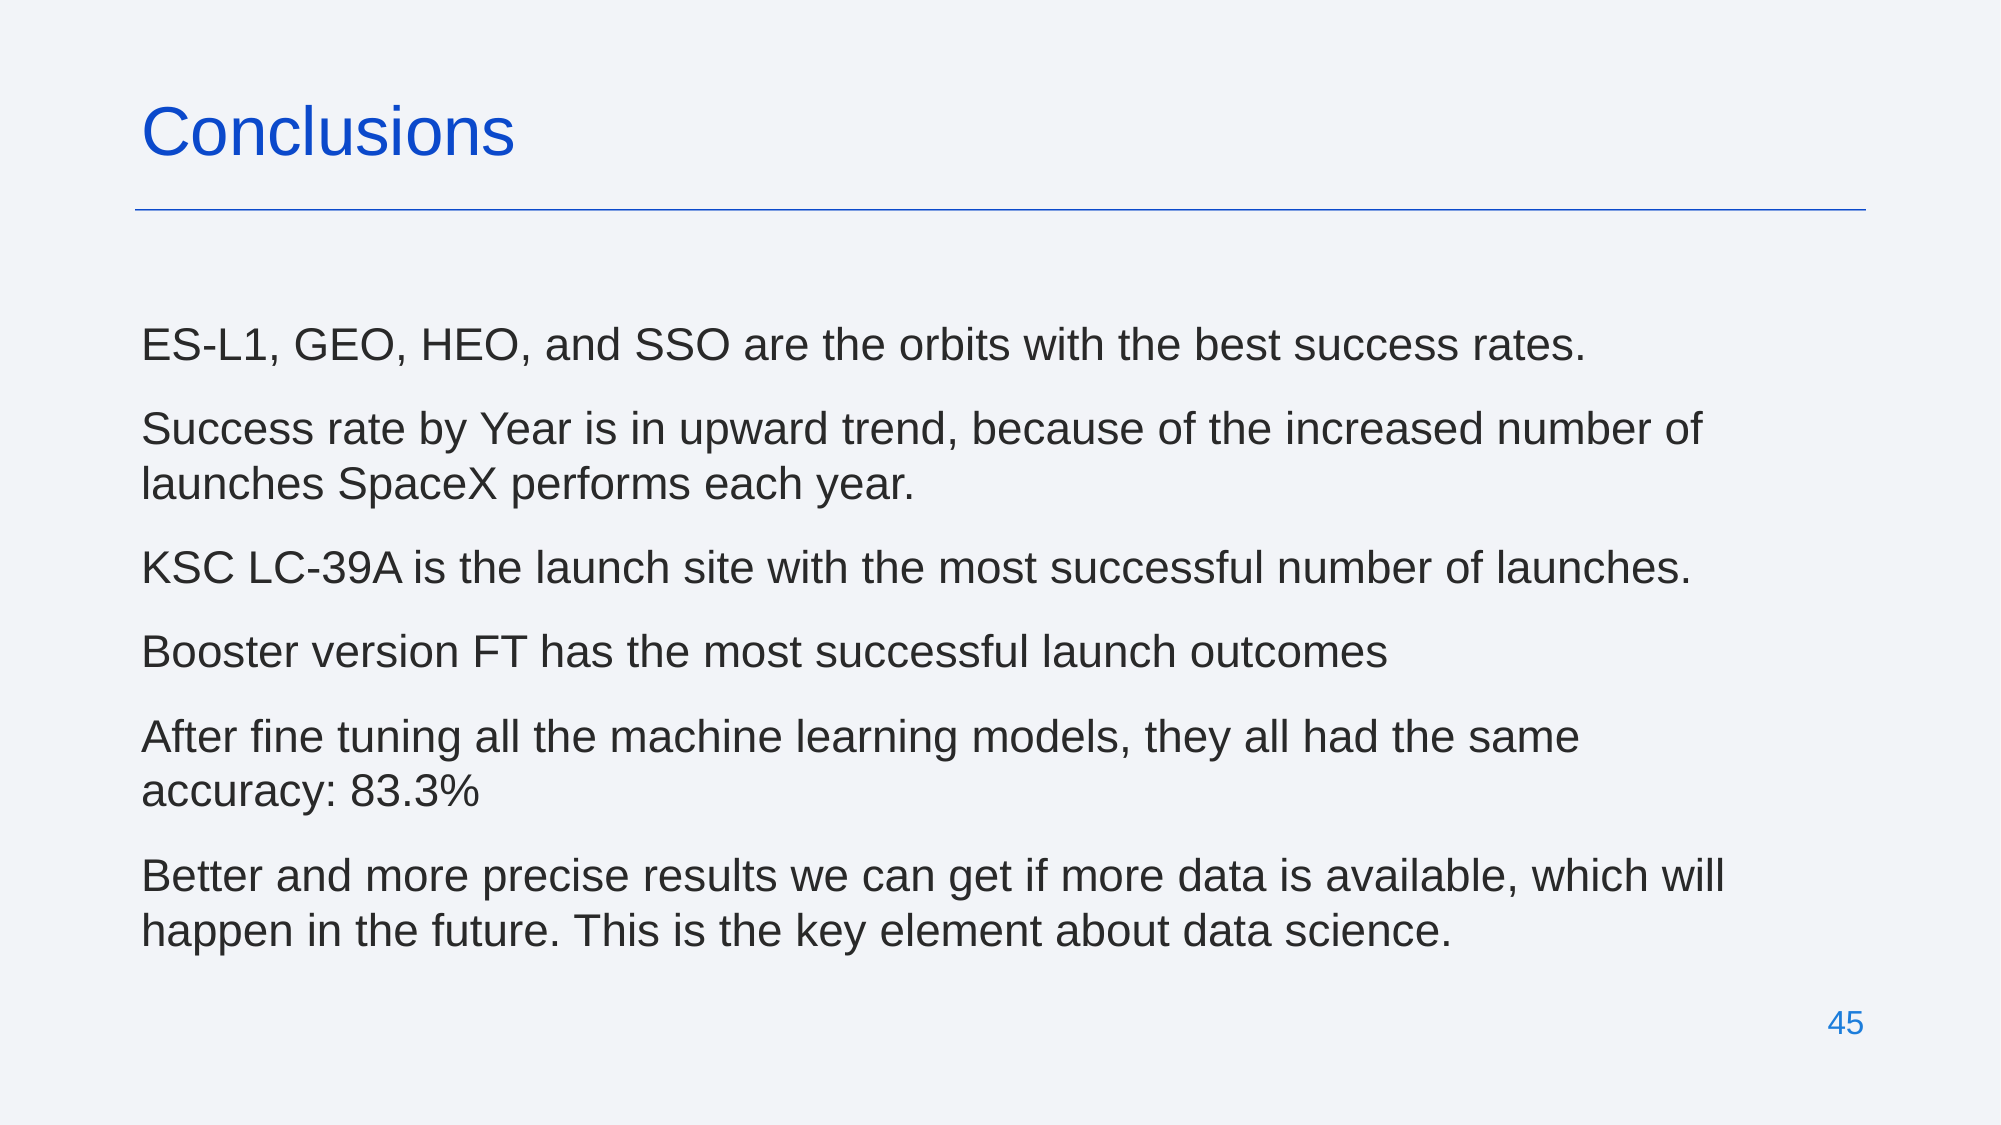

Conclusions
ES-L1, GEO, HEO, and SSO are the orbits with the best success rates.
Success rate by Year is in upward trend, because of the increased number of launches SpaceX performs each year.
KSC LC-39A is the launch site with the most successful number of launches.
Booster version FT has the most successful launch outcomes
After fine tuning all the machine learning models, they all had the same accuracy: 83.3%
Better and more precise results we can get if more data is available, which will happen in the future. This is the key element about data science.
45